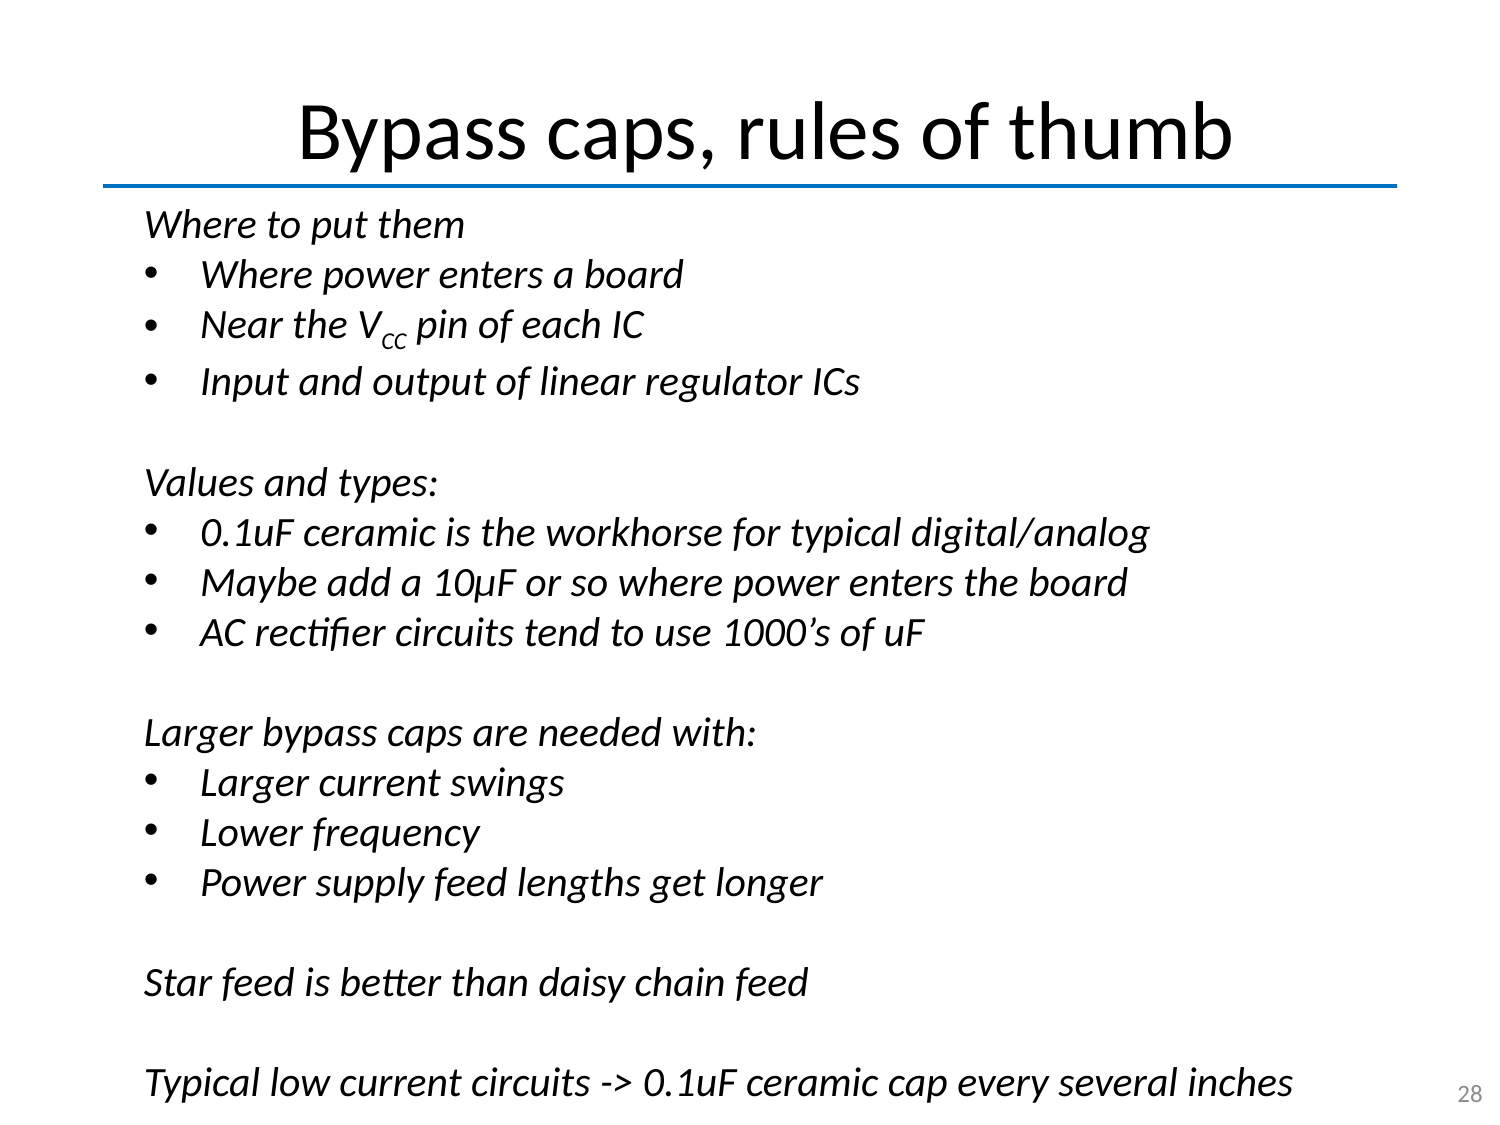

# Bypass caps, rules of thumb
Where to put them
Where power enters a board
Near the VCC pin of each IC
Input and output of linear regulator ICs

Values and types:
0.1uF ceramic is the workhorse for typical digital/analog
Maybe add a 10µF or so where power enters the board
AC rectifier circuits tend to use 1000’s of uF

Larger bypass caps are needed with:
Larger current swings
Lower frequency
Power supply feed lengths get longer

Star feed is better than daisy chain feed

Typical low current circuits -> 0.1uF ceramic cap every several inches
28